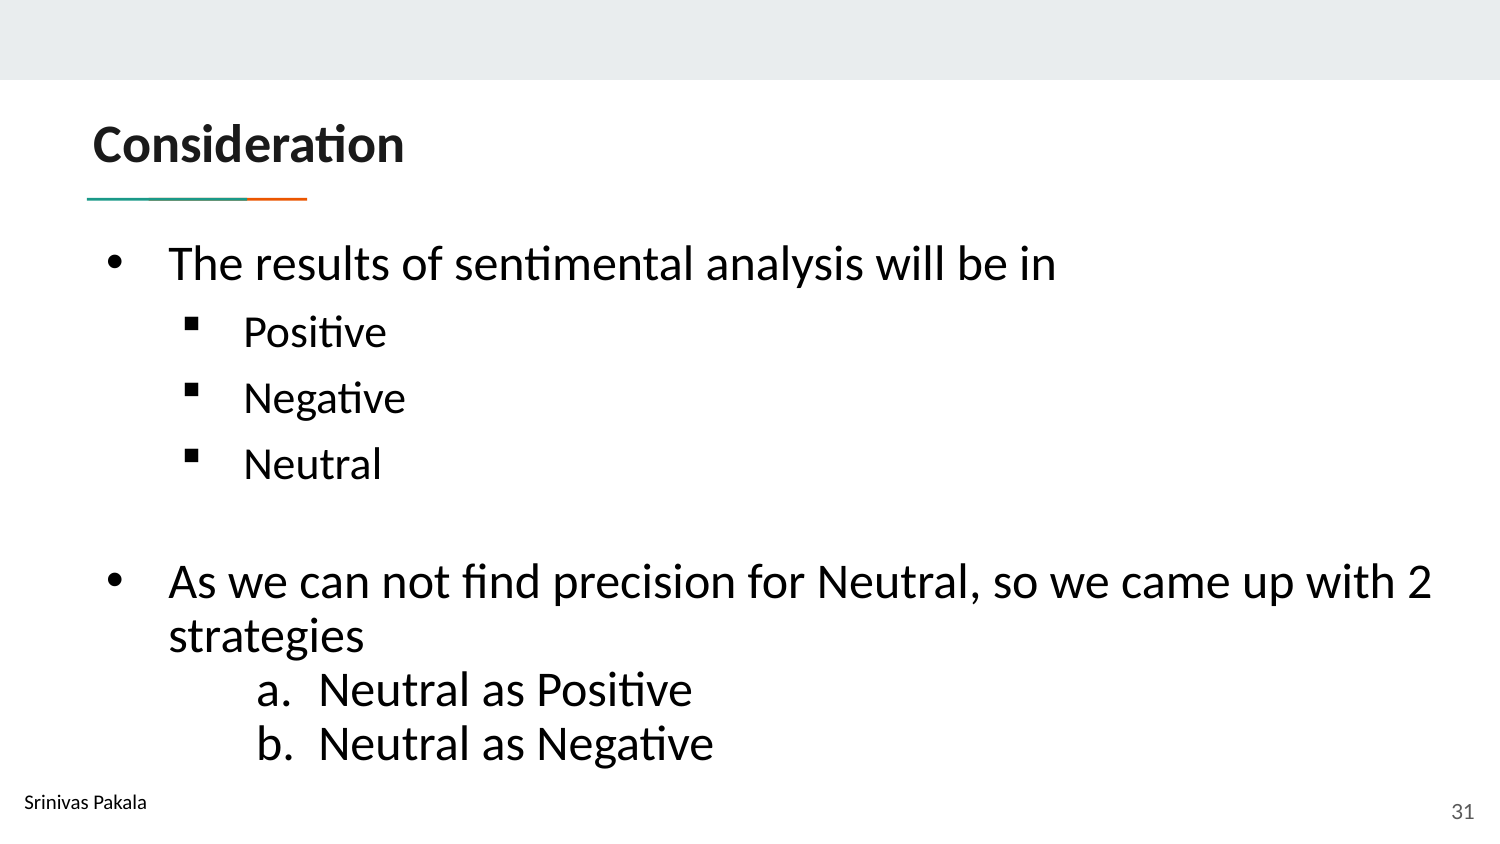

# Consideration
The results of sentimental analysis will be in
Positive
Negative
Neutral

As we can not find precision for Neutral, so we came up with 2 strategies
Neutral as Positive
Neutral as Negative
31
Srinivas Pakala